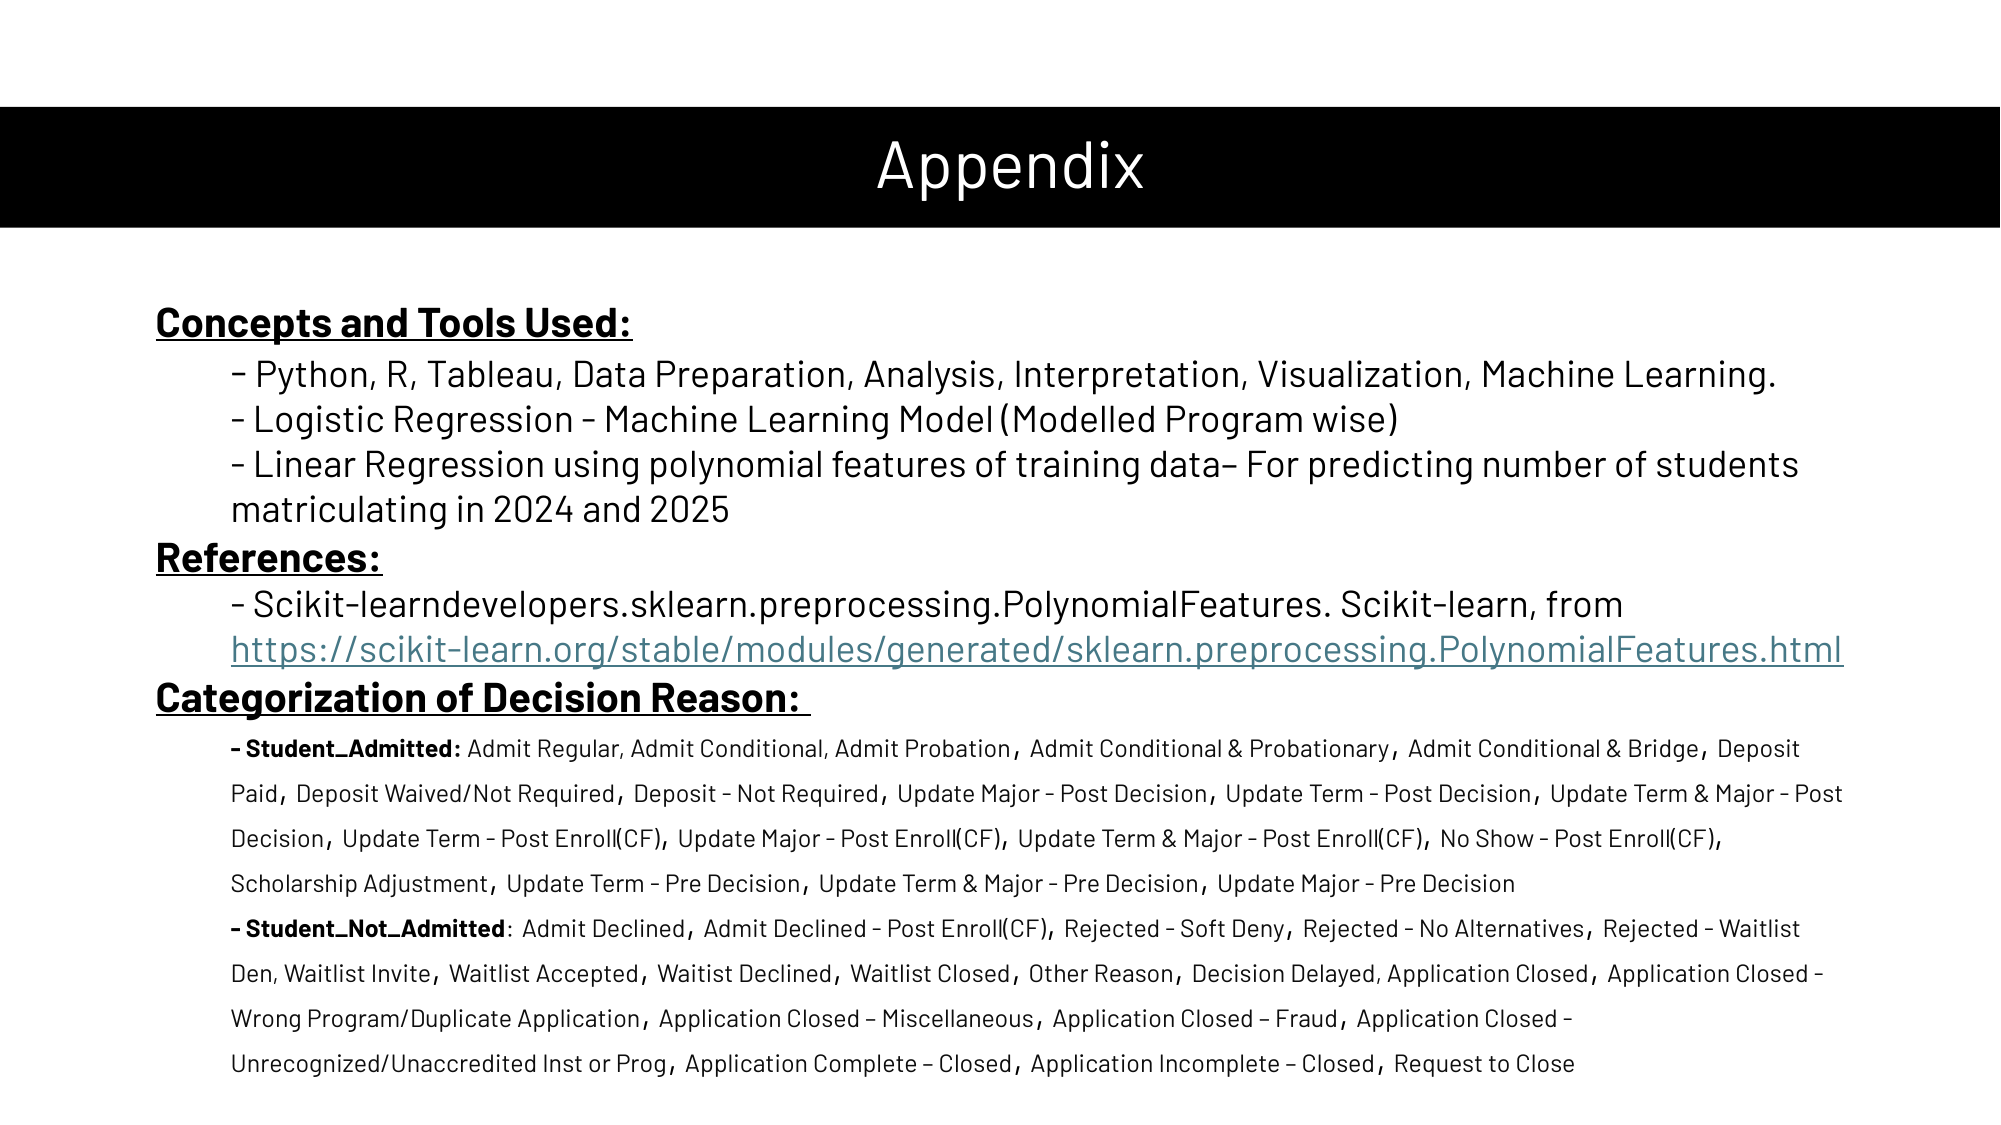

#
Appendix

Concepts and Tools Used:
- Python, R, Tableau, Data Preparation, Analysis, Interpretation, Visualization, Machine Learning.
- Logistic Regression - Machine Learning Model (Modelled Program wise)
- Linear Regression using polynomial features of training data– For predicting number of students matriculating in 2024 and 2025
References:
- Scikit-learndevelopers.sklearn.preprocessing.PolynomialFeatures. Scikit-learn, from https://scikit-learn.org/stable/modules/generated/sklearn.preprocessing.PolynomialFeatures.html
Categorization of Decision Reason:
- Student_Admitted: Admit Regular, Admit Conditional, Admit Probation, Admit Conditional & Probationary, Admit Conditional & Bridge, Deposit Paid, Deposit Waived/Not Required, Deposit - Not Required, Update Major - Post Decision, Update Term - Post Decision, Update Term & Major - Post Decision, Update Term - Post Enroll(CF), Update Major - Post Enroll(CF), Update Term & Major - Post Enroll(CF), No Show - Post Enroll(CF), Scholarship Adjustment, Update Term - Pre Decision, Update Term & Major - Pre Decision, Update Major - Pre Decision
- Student_Not_Admitted: Admit Declined, Admit Declined - Post Enroll(CF), Rejected - Soft Deny, Rejected - No Alternatives, Rejected - Waitlist Den, Waitlist Invite, Waitlist Accepted, Waitist Declined, Waitlist Closed, Other Reason, Decision Delayed, Application Closed, Application Closed - Wrong Program/Duplicate Application, Application Closed – Miscellaneous, Application Closed – Fraud, Application Closed - Unrecognized/Unaccredited Inst or Prog, Application Complete – Closed, Application Incomplete – Closed, Request to Close